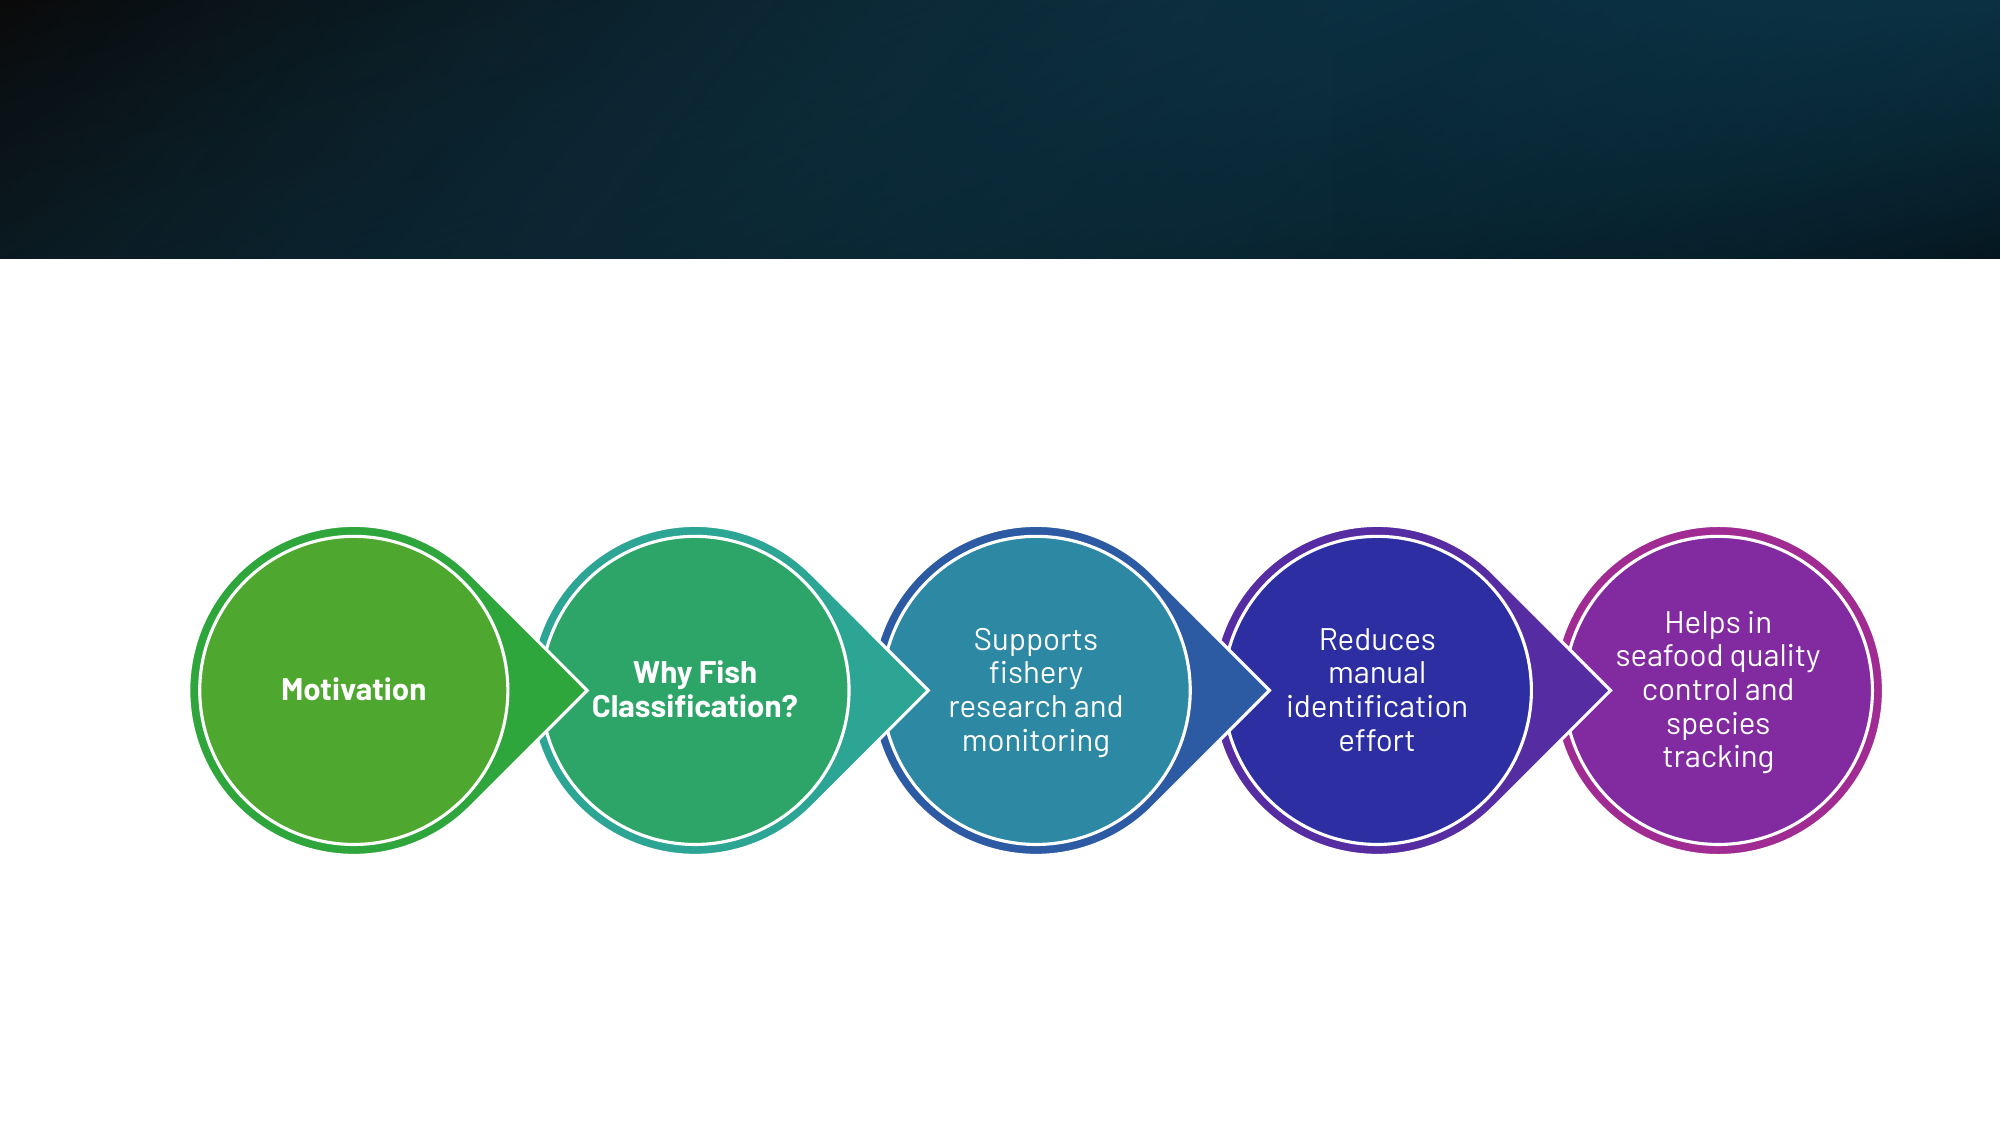

Helps in seafood quality control and species tracking
Reduces manual identification effort
Supports fishery research and monitoring
Why Fish Classification?
Motivation